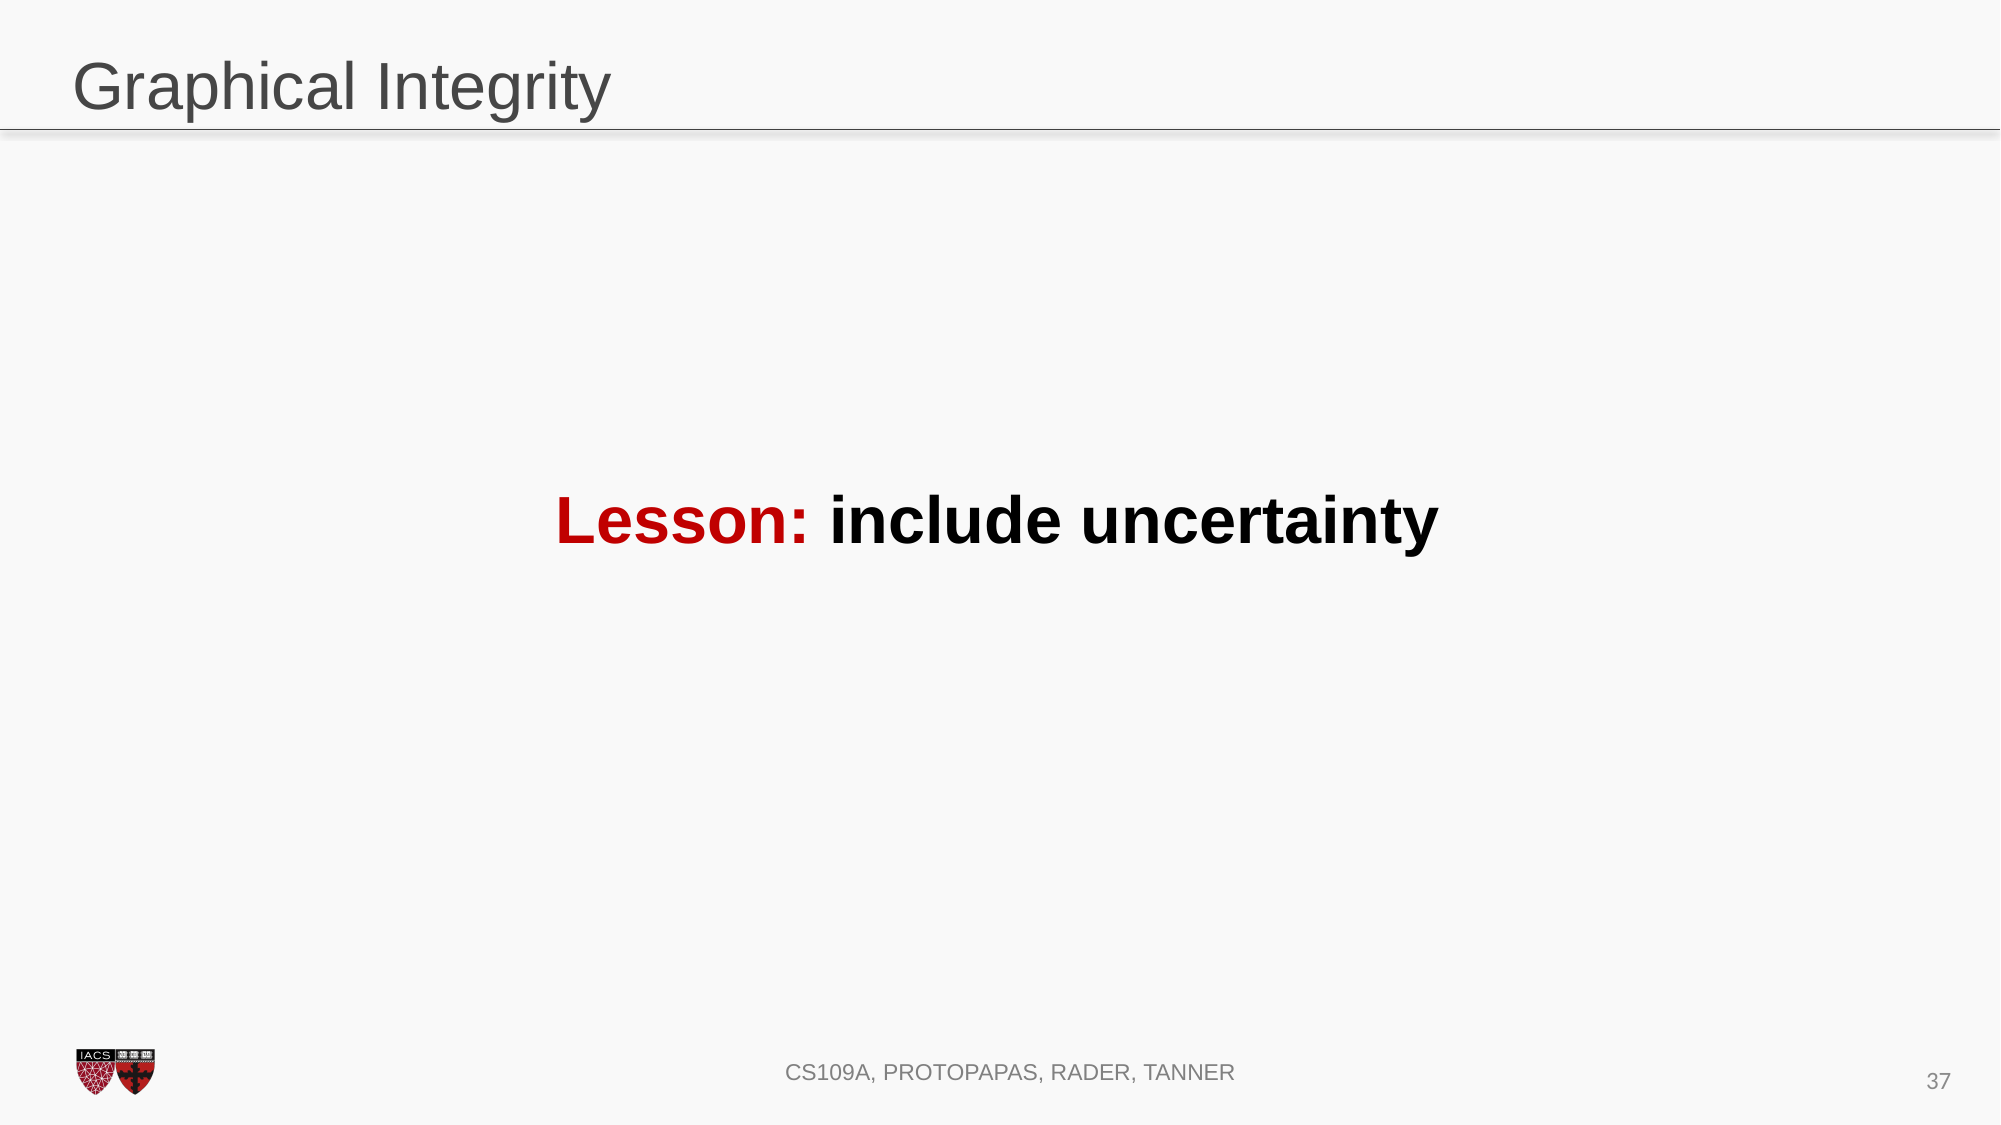

# Graphical Integrity
Lesson: include uncertainty
37